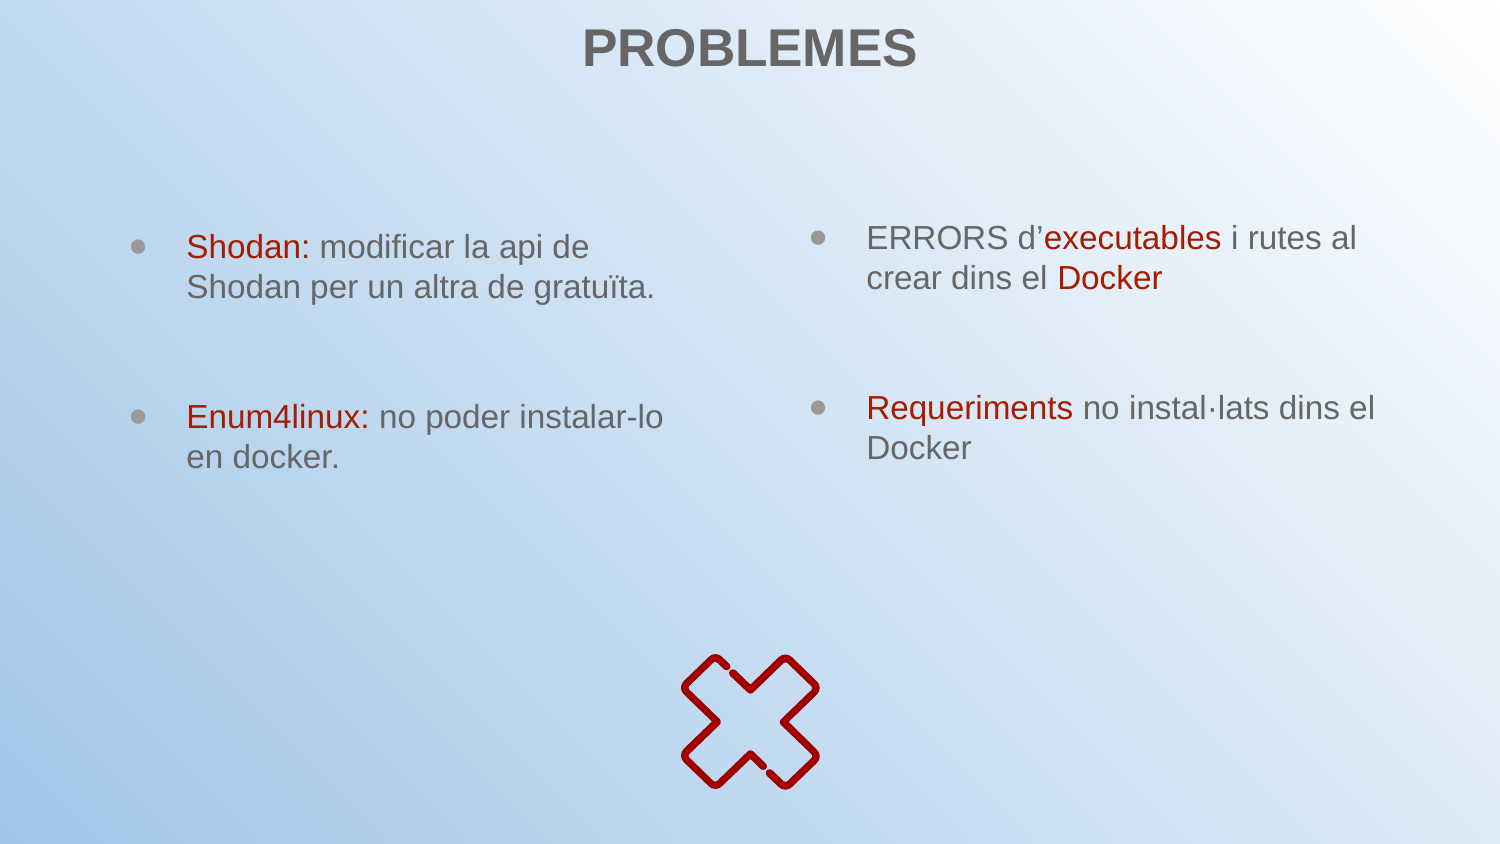

# PROBLEMES

Shodan: modificar la api de Shodan per un altra de gratuïta.

Enum4linux: no poder instalar-lo en docker.

ERRORS d’executables i rutes al crear dins el Docker

Requeriments no instal·lats dins el Docker